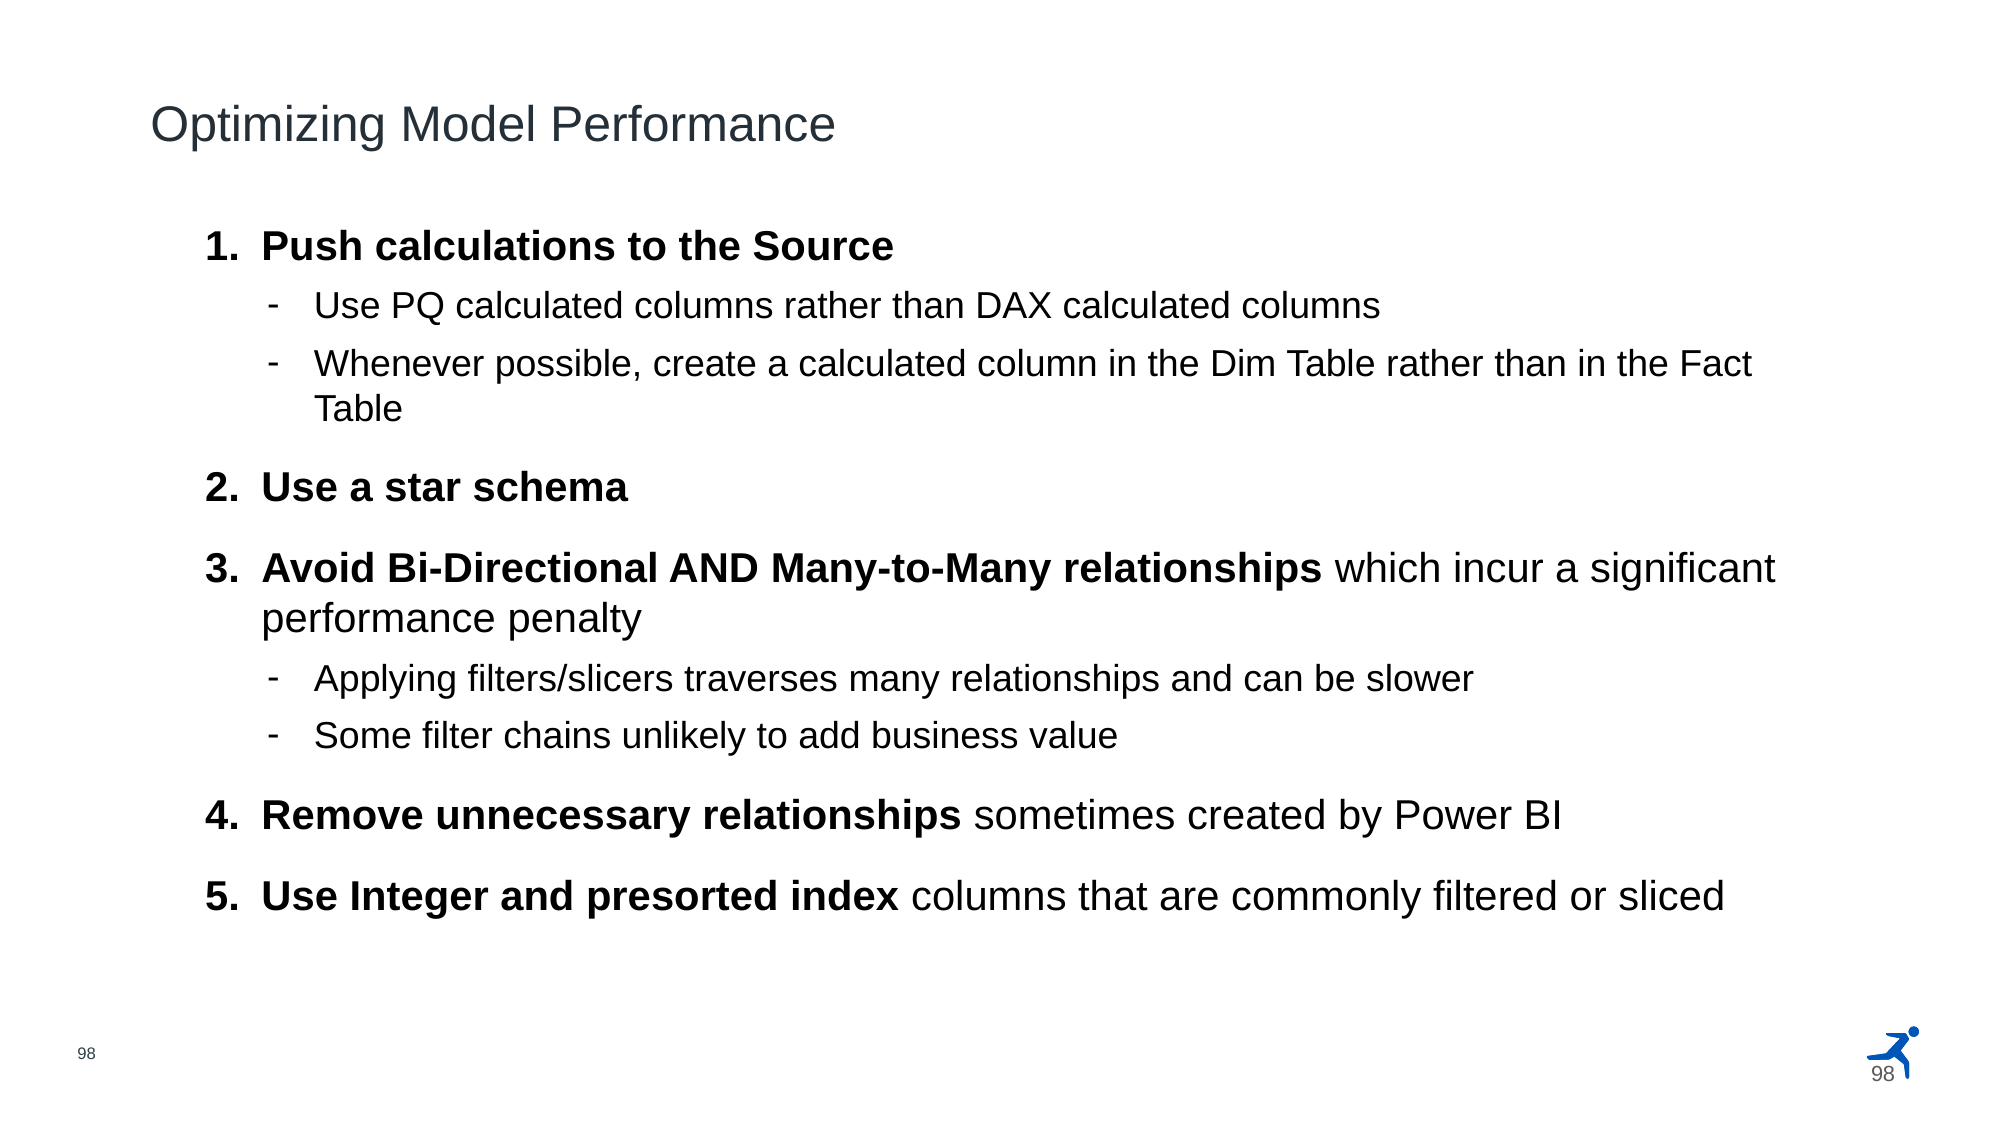

# Optimizing Model Performance
Push calculations to the Source
Use PQ calculated columns rather than DAX calculated columns
Whenever possible, create a calculated column in the Dim Table rather than in the Fact Table
Use a star schema
Avoid Bi-Directional AND Many-to-Many relationships which incur a significant performance penalty
Applying filters/slicers traverses many relationships and can be slower
Some filter chains unlikely to add business value
Remove unnecessary relationships sometimes created by Power BI
Use Integer and presorted index columns that are commonly filtered or sliced
98